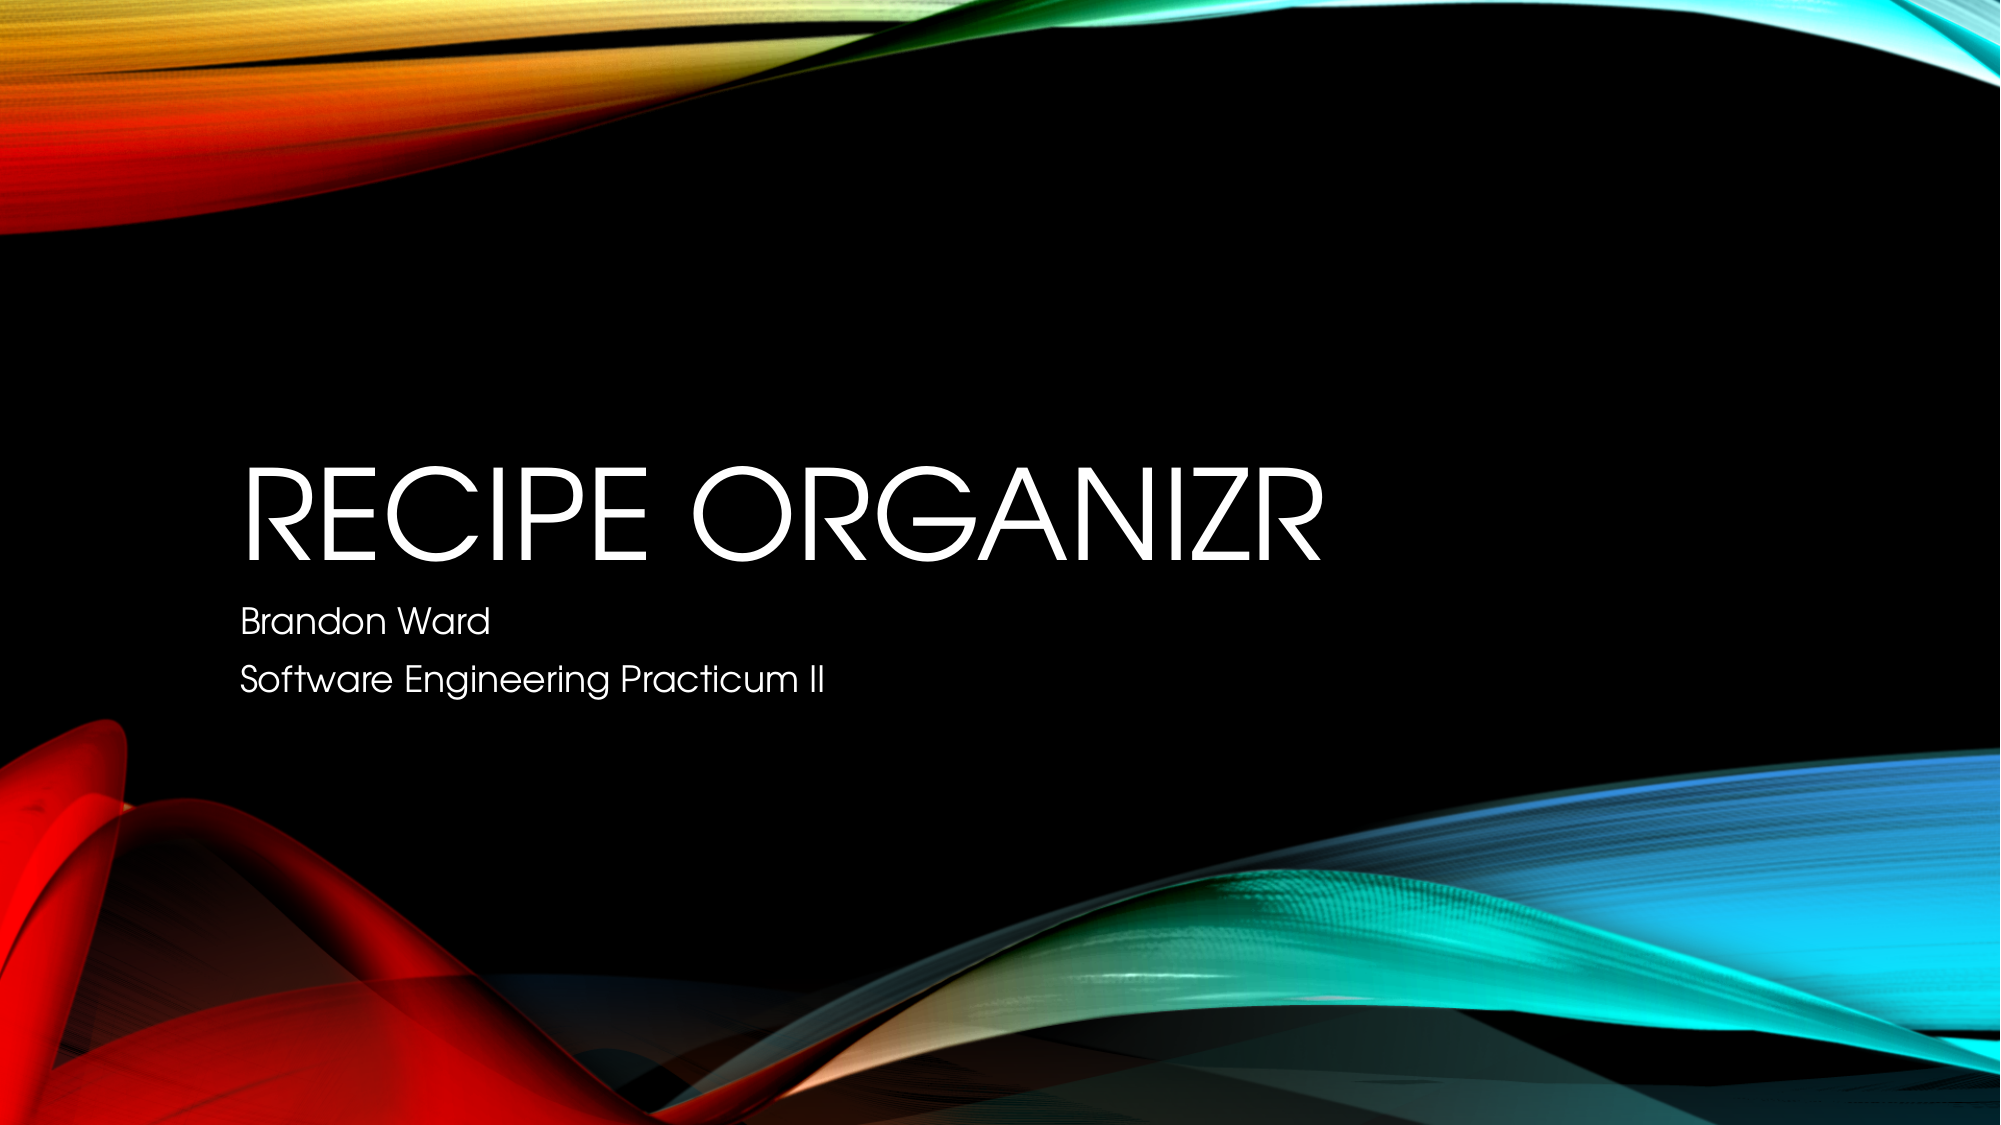

# Recipe Organizr
Brandon Ward
Software Engineering Practicum II